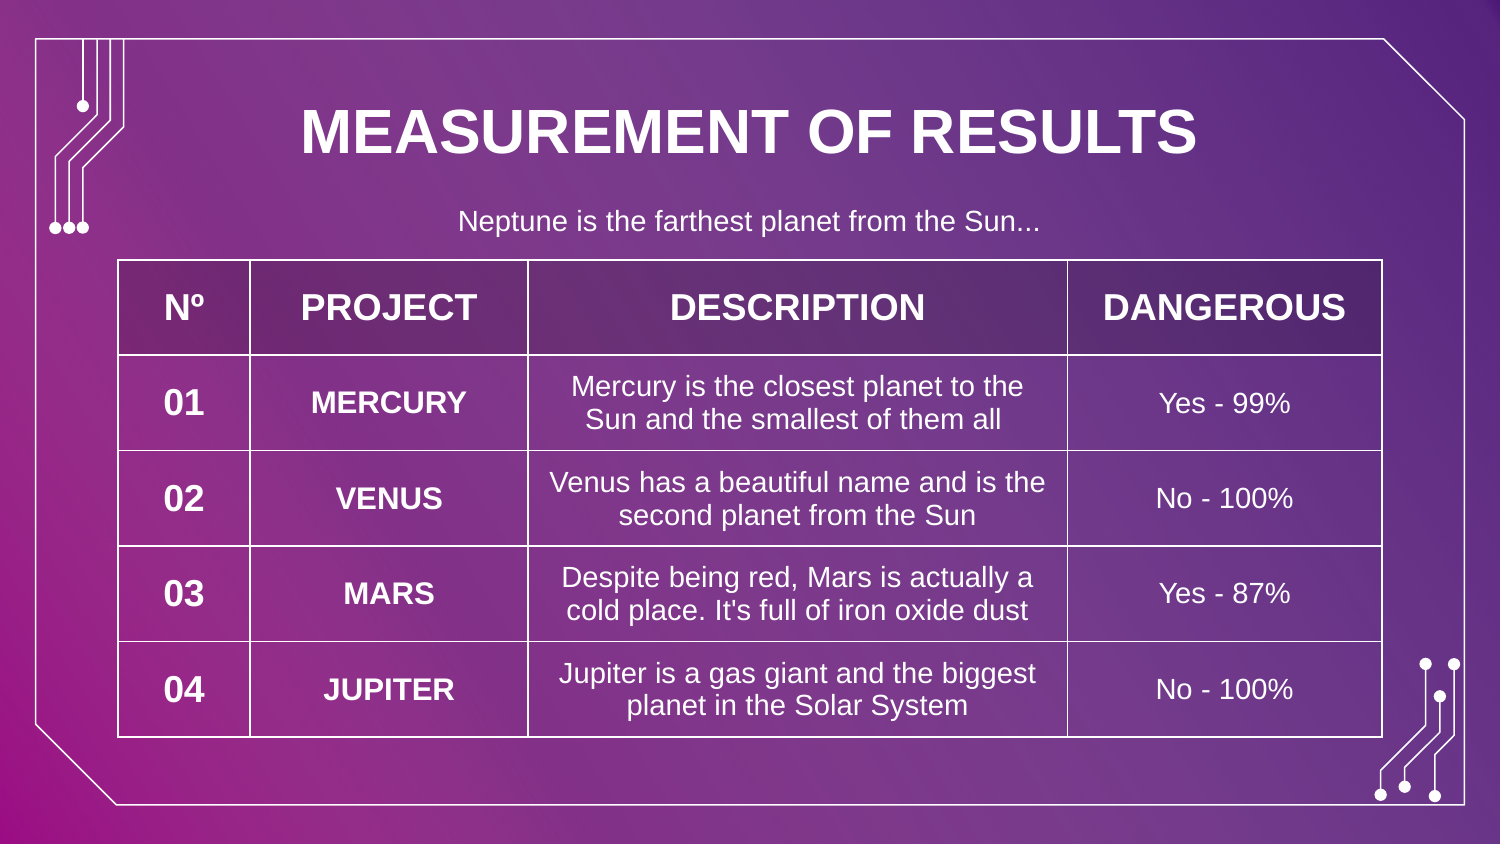

# MEASUREMENT OF RESULTS
Neptune is the farthest planet from the Sun...
| Nº | PROJECT | DESCRIPTION | DANGEROUS |
| --- | --- | --- | --- |
| 01 | MERCURY | Mercury is the closest planet to the Sun and the smallest of them all | Yes - 99% |
| 02 | VENUS | Venus has a beautiful name and is the second planet from the Sun | No - 100% |
| 03 | MARS | Despite being red, Mars is actually a cold place. It's full of iron oxide dust | Yes - 87% |
| 04 | JUPITER | Jupiter is a gas giant and the biggest planet in the Solar System | No - 100% |